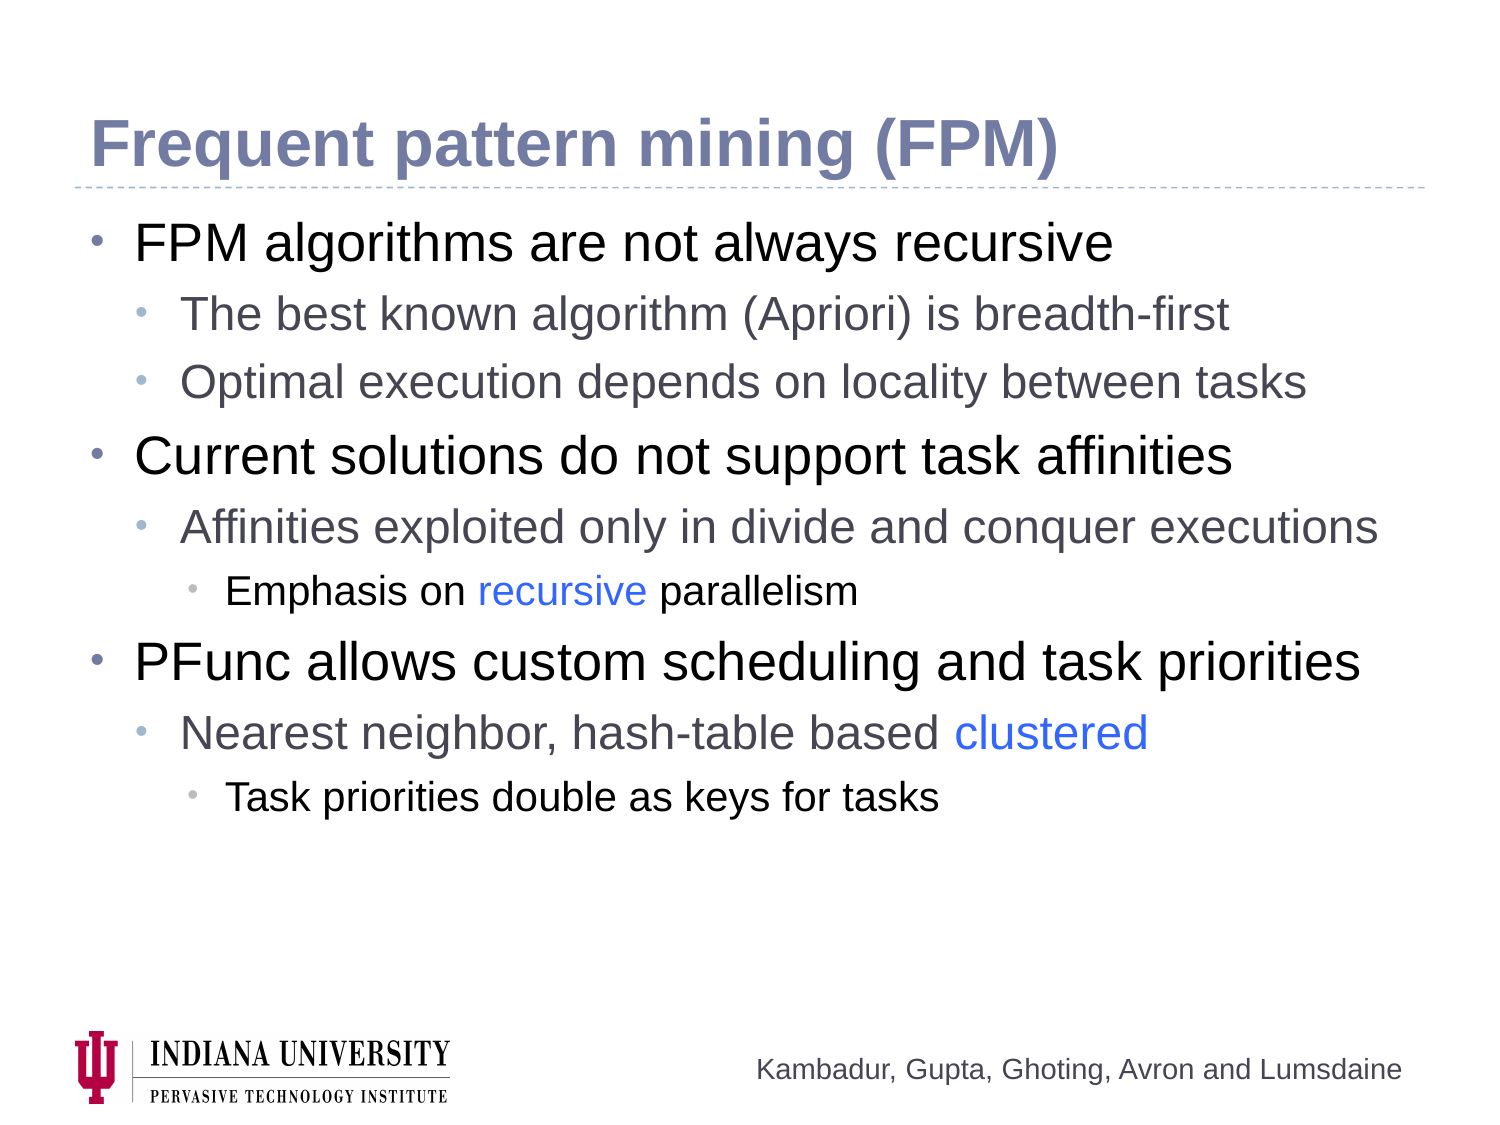

# Frequent pattern mining (FPM)
FPM algorithms are not always recursive
The best known algorithm (Apriori) is breadth-first
Optimal execution depends on locality between tasks
Current solutions do not support task affinities
Affinities exploited only in divide and conquer executions
Emphasis on recursive parallelism
PFunc allows custom scheduling and task priorities
Nearest neighbor, hash-table based clustered
Task priorities double as keys for tasks
Kambadur, Gupta, Ghoting, Avron and Lumsdaine